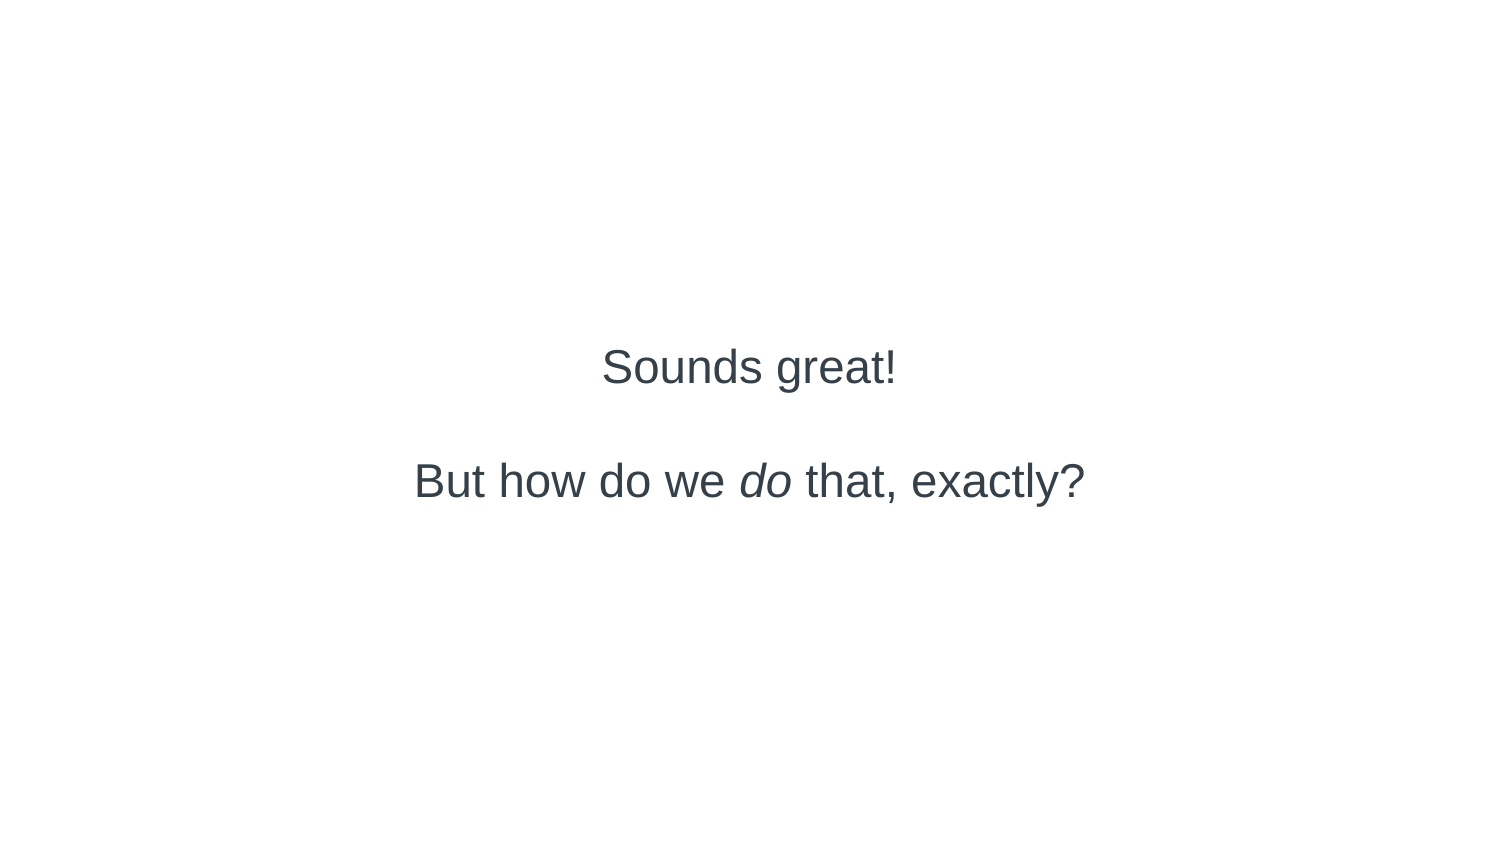

# Sounds great! But how do we do that, exactly?